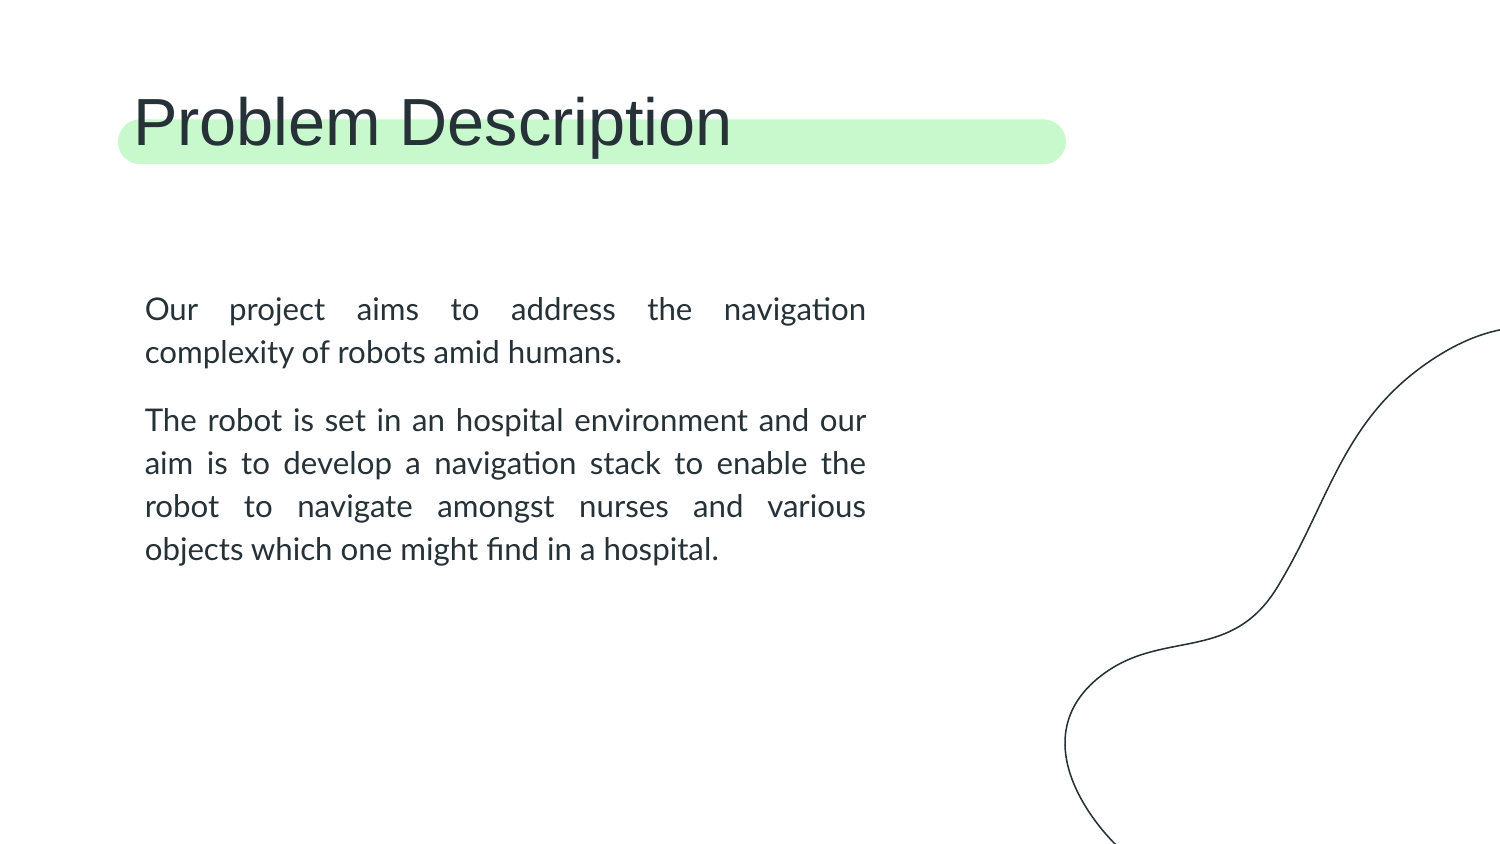

# Problem Description
Our project aims to address the navigation complexity of robots amid humans.
The robot is set in an hospital environment and our aim is to develop a navigation stack to enable the robot to navigate amongst nurses and various objects which one might find in a hospital.